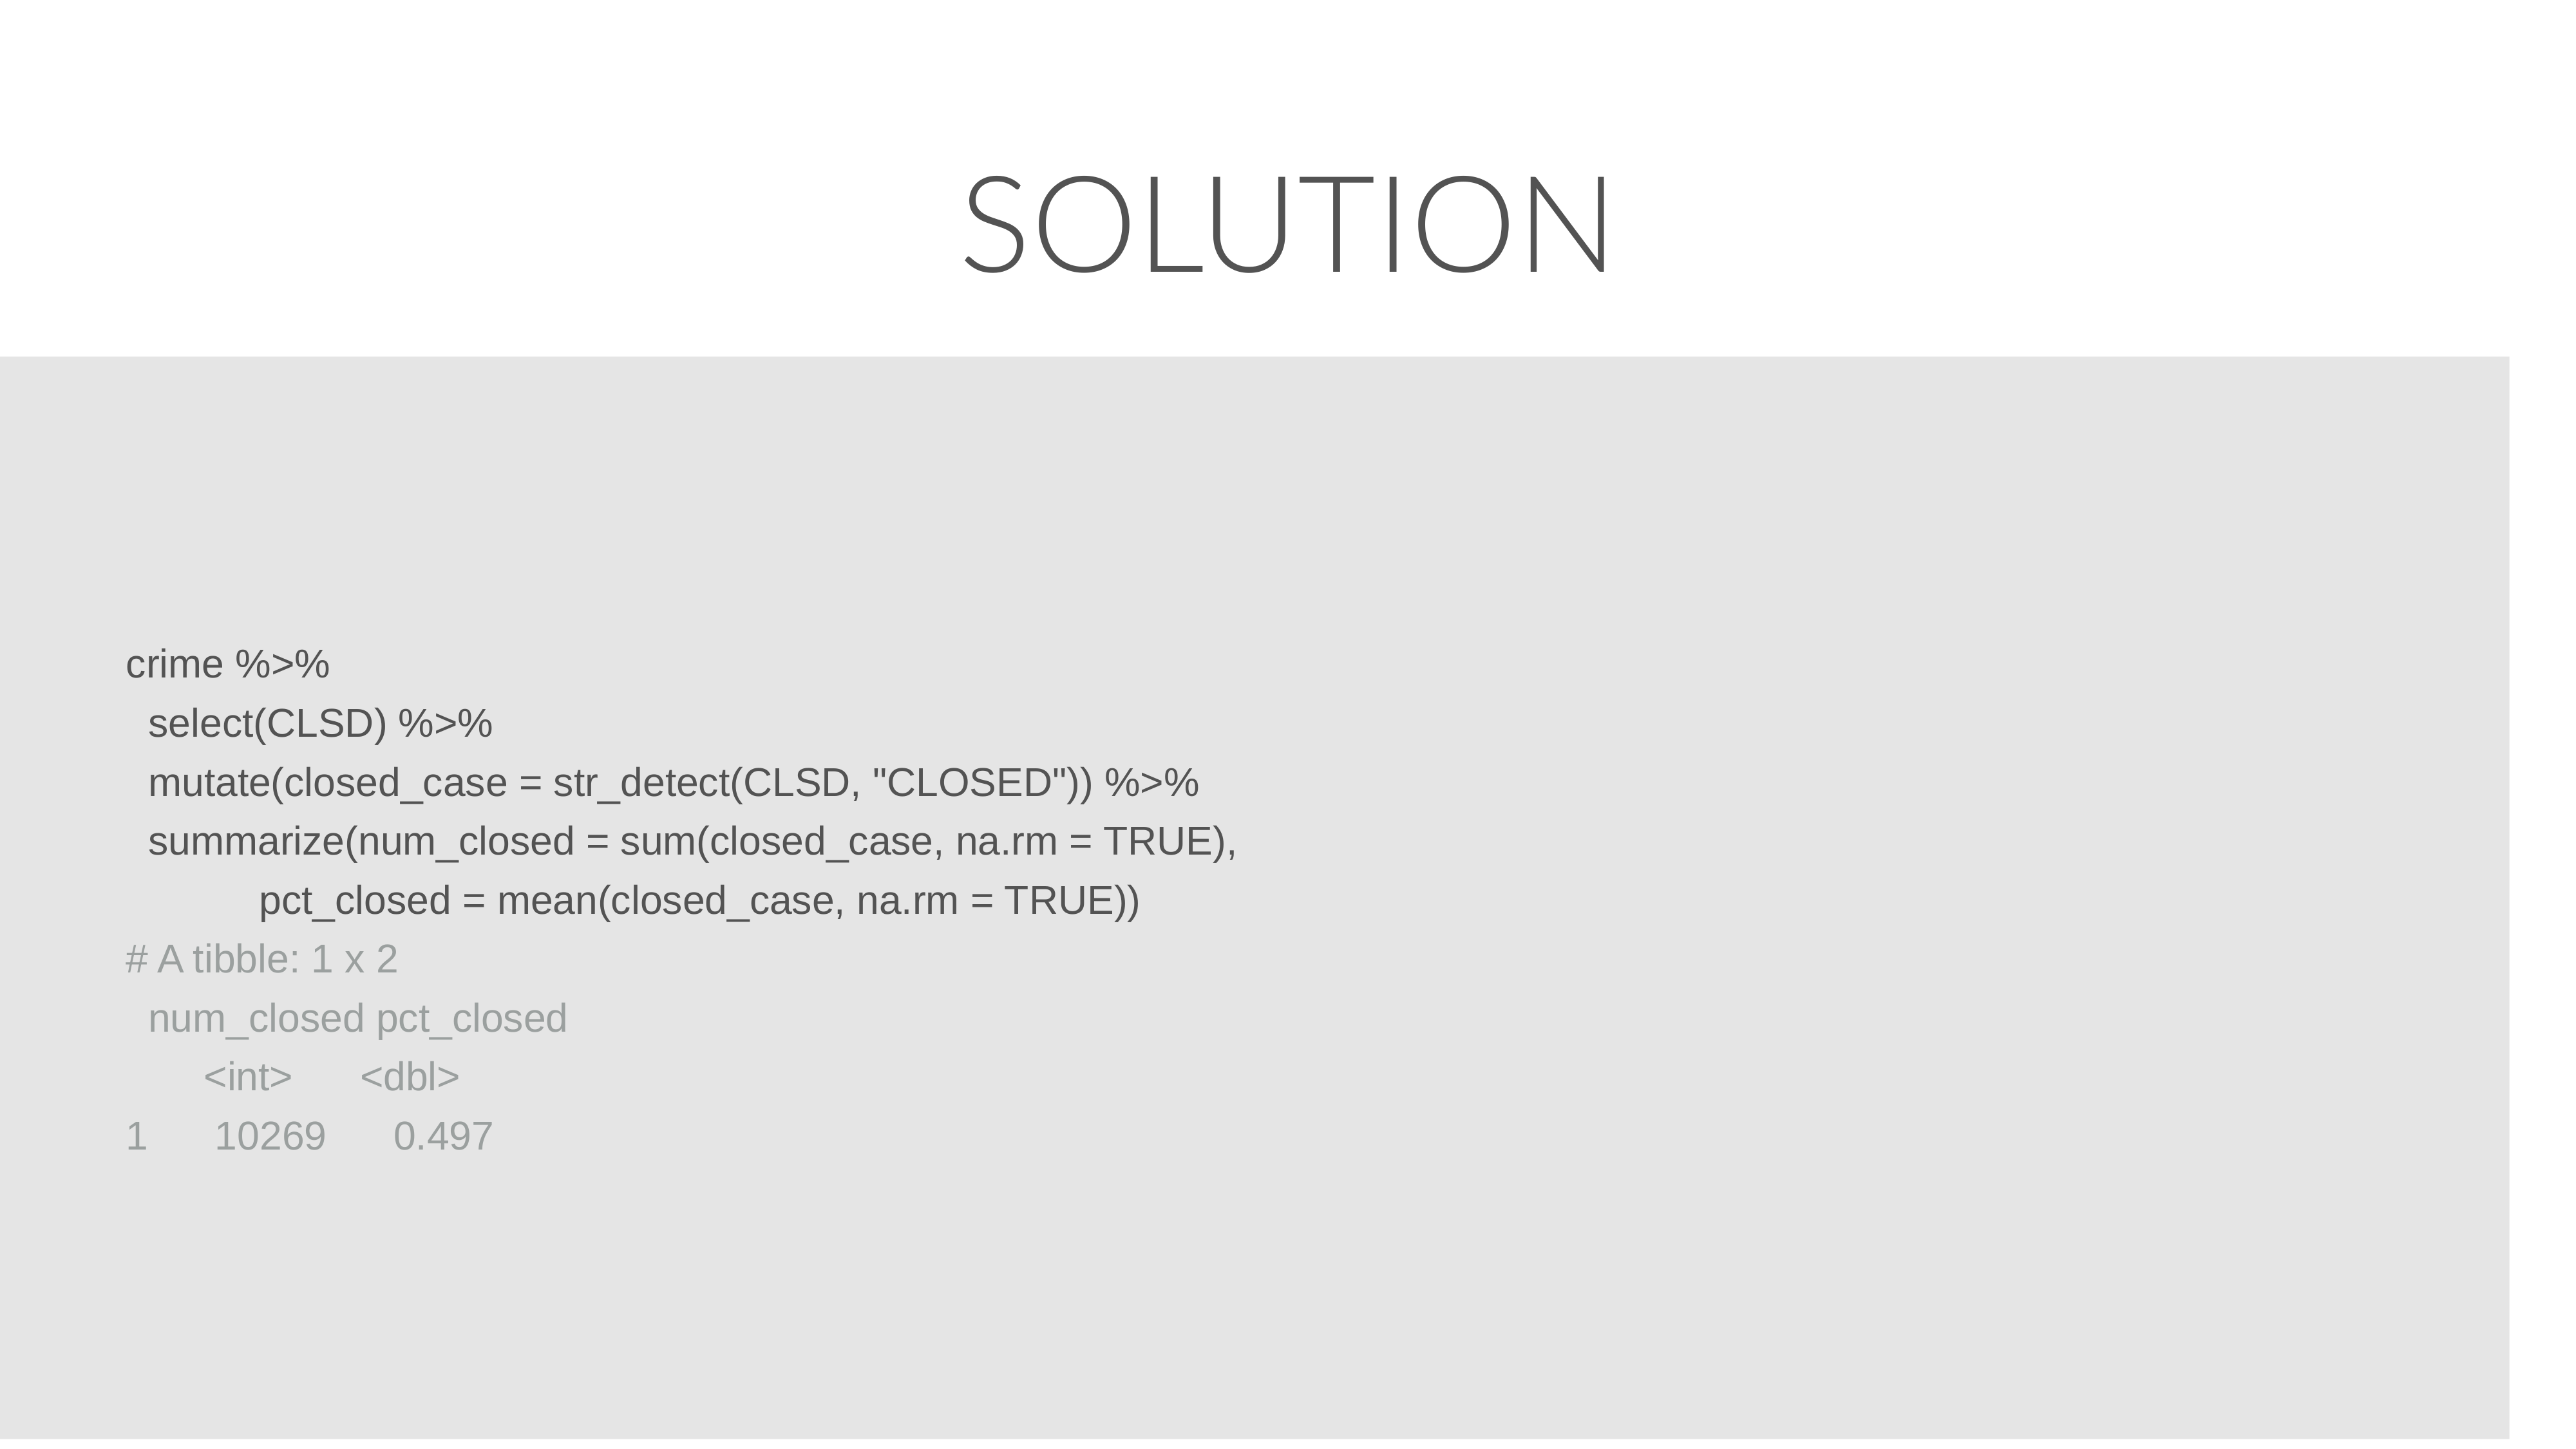

# Solution
crime %>%
  select(CLSD) %>%
  mutate(closed_case = str_detect(CLSD, "CLOSED")) %>%
  summarize(num_closed = sum(closed_case, na.rm = TRUE),
            pct_closed = mean(closed_case, na.rm = TRUE))
# A tibble: 1 x 2
  num_closed pct_closed
       <int>      <dbl>
1      10269      0.497